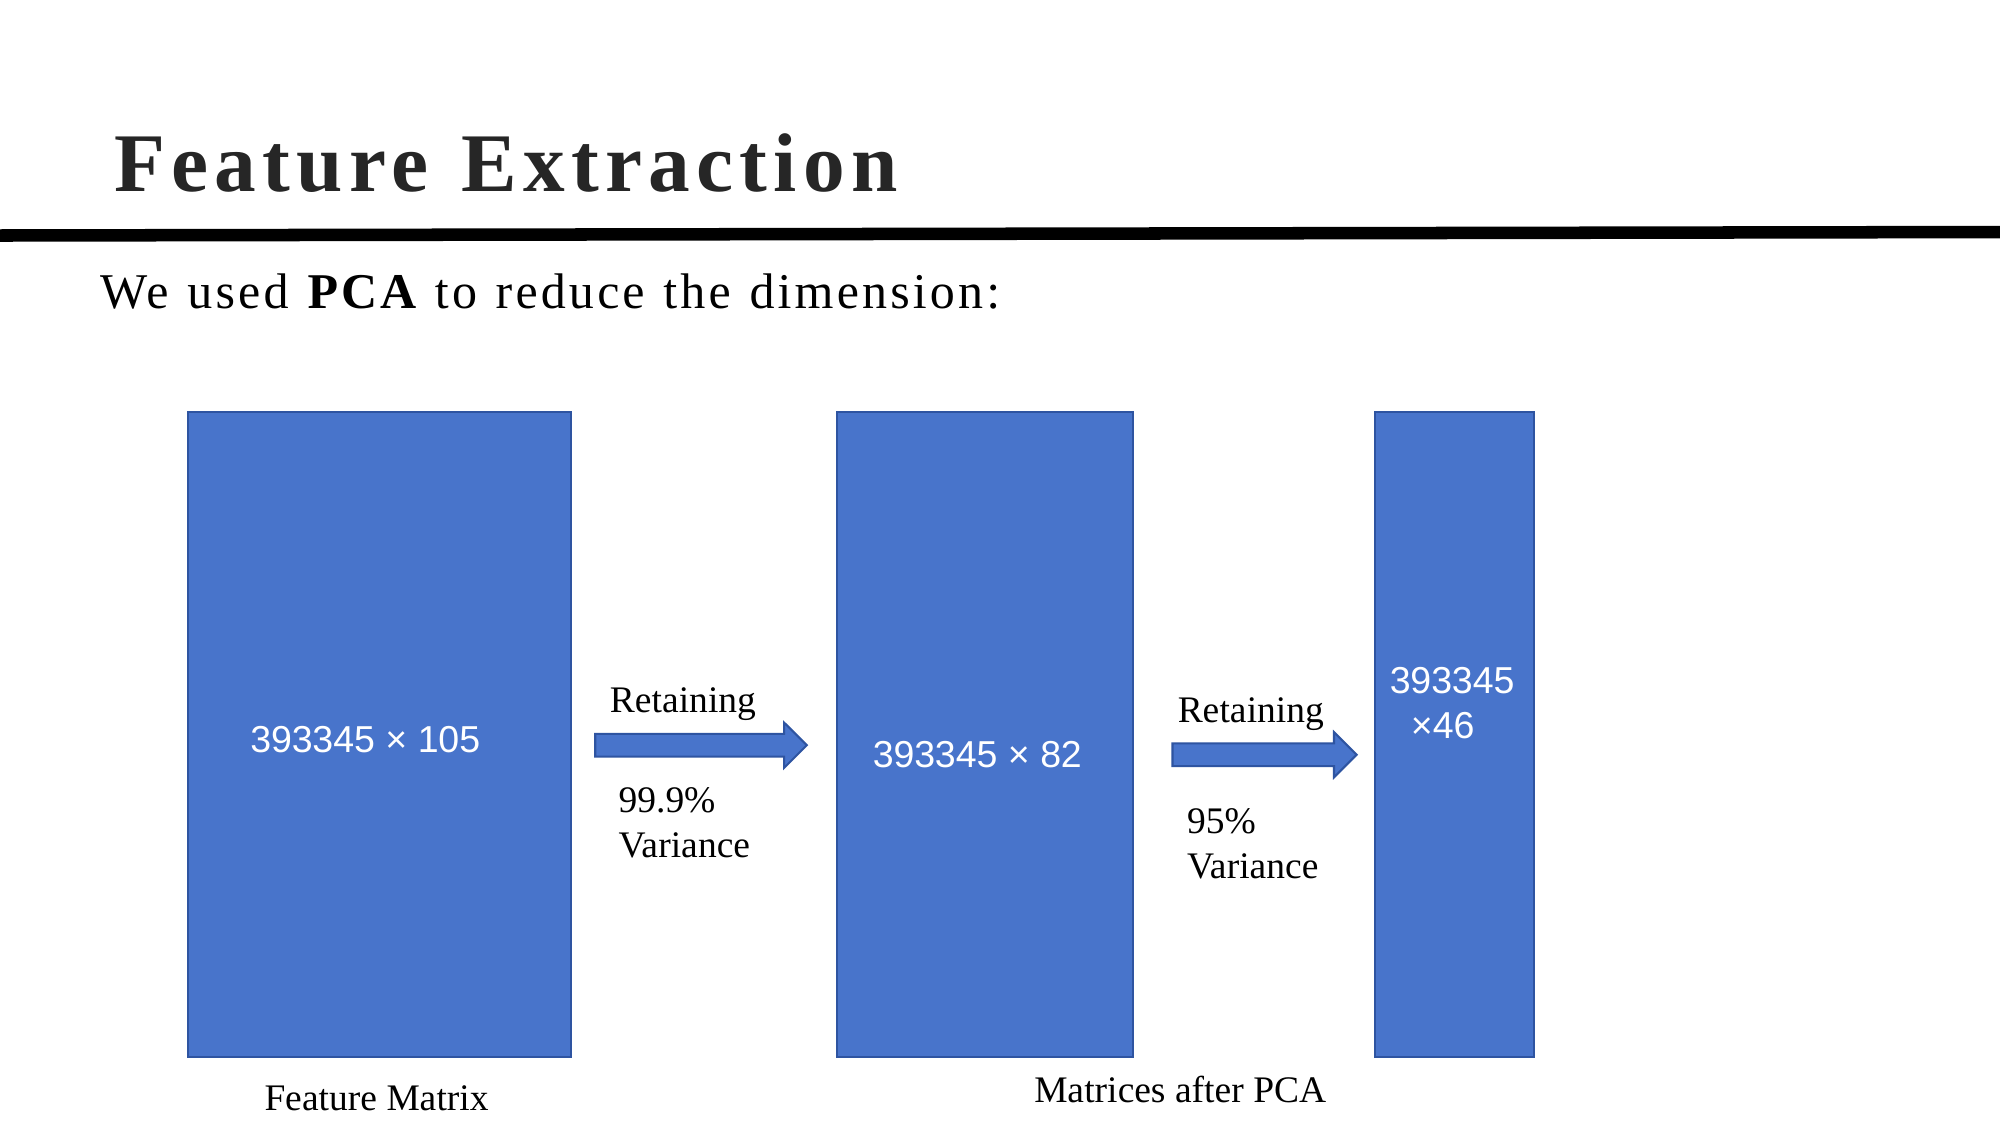

# Feature Extraction
We used PCA to reduce the dimension:393345×82

Retaining

Feature Matrix
393345
  ×46
393345×105
Retaining
393345×82
393345 × 105
393345 × 82

99.9%
Variance
95%
Variance
Matrices after PCA